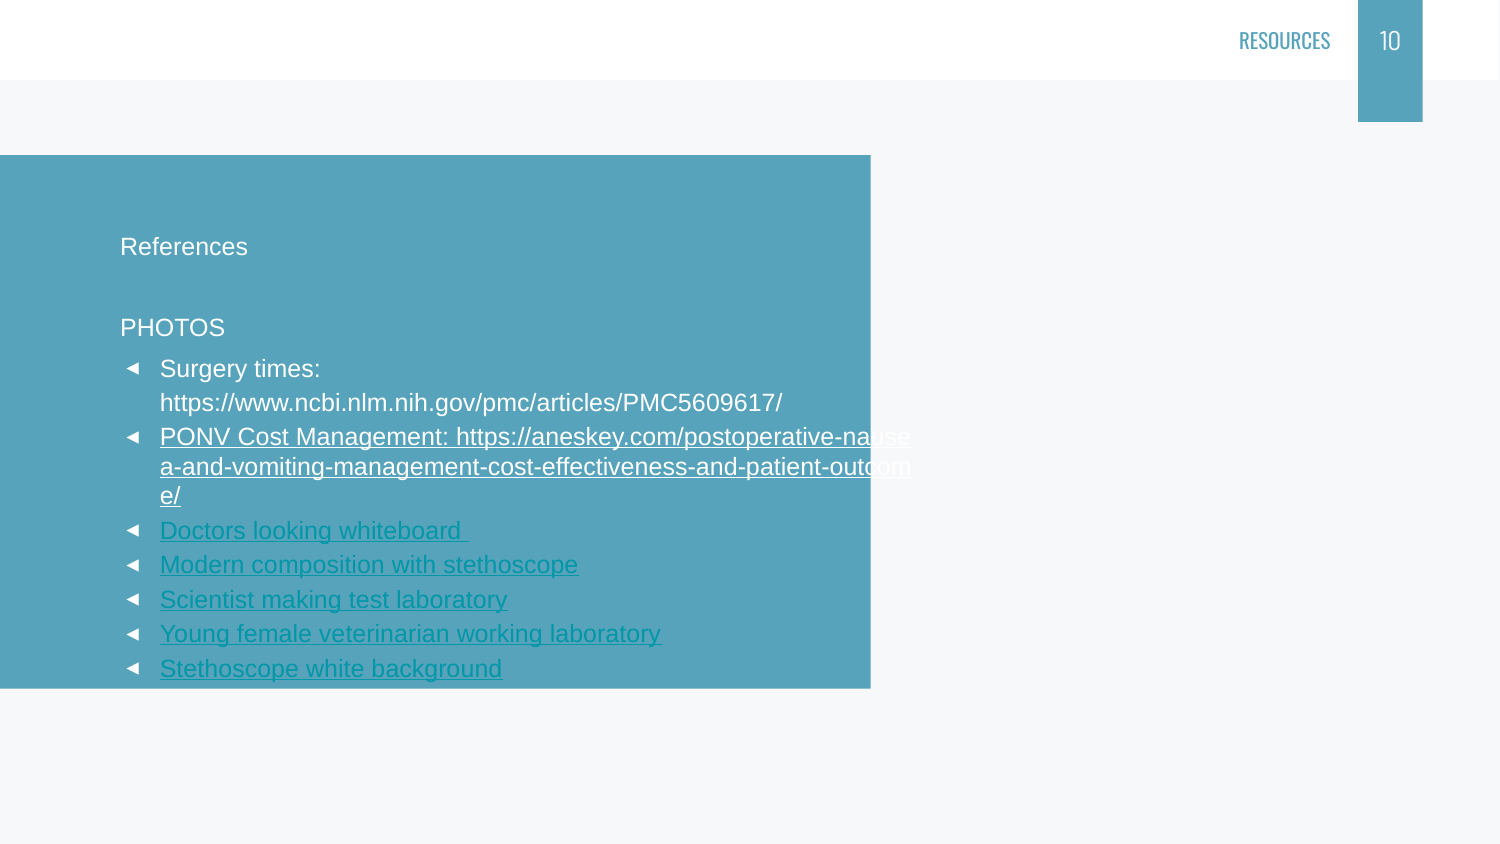

10
# RESOURCES
References

PHOTOS
Surgery times: https://www.ncbi.nlm.nih.gov/pmc/articles/PMC5609617/
PONV Cost Management: https://aneskey.com/postoperative-nausea-and-vomiting-management-cost-effectiveness-and-patient-outcome/
Doctors looking whiteboard
Modern composition with stethoscope
Scientist making test laboratory
Young female veterinarian working laboratory
Stethoscope white background